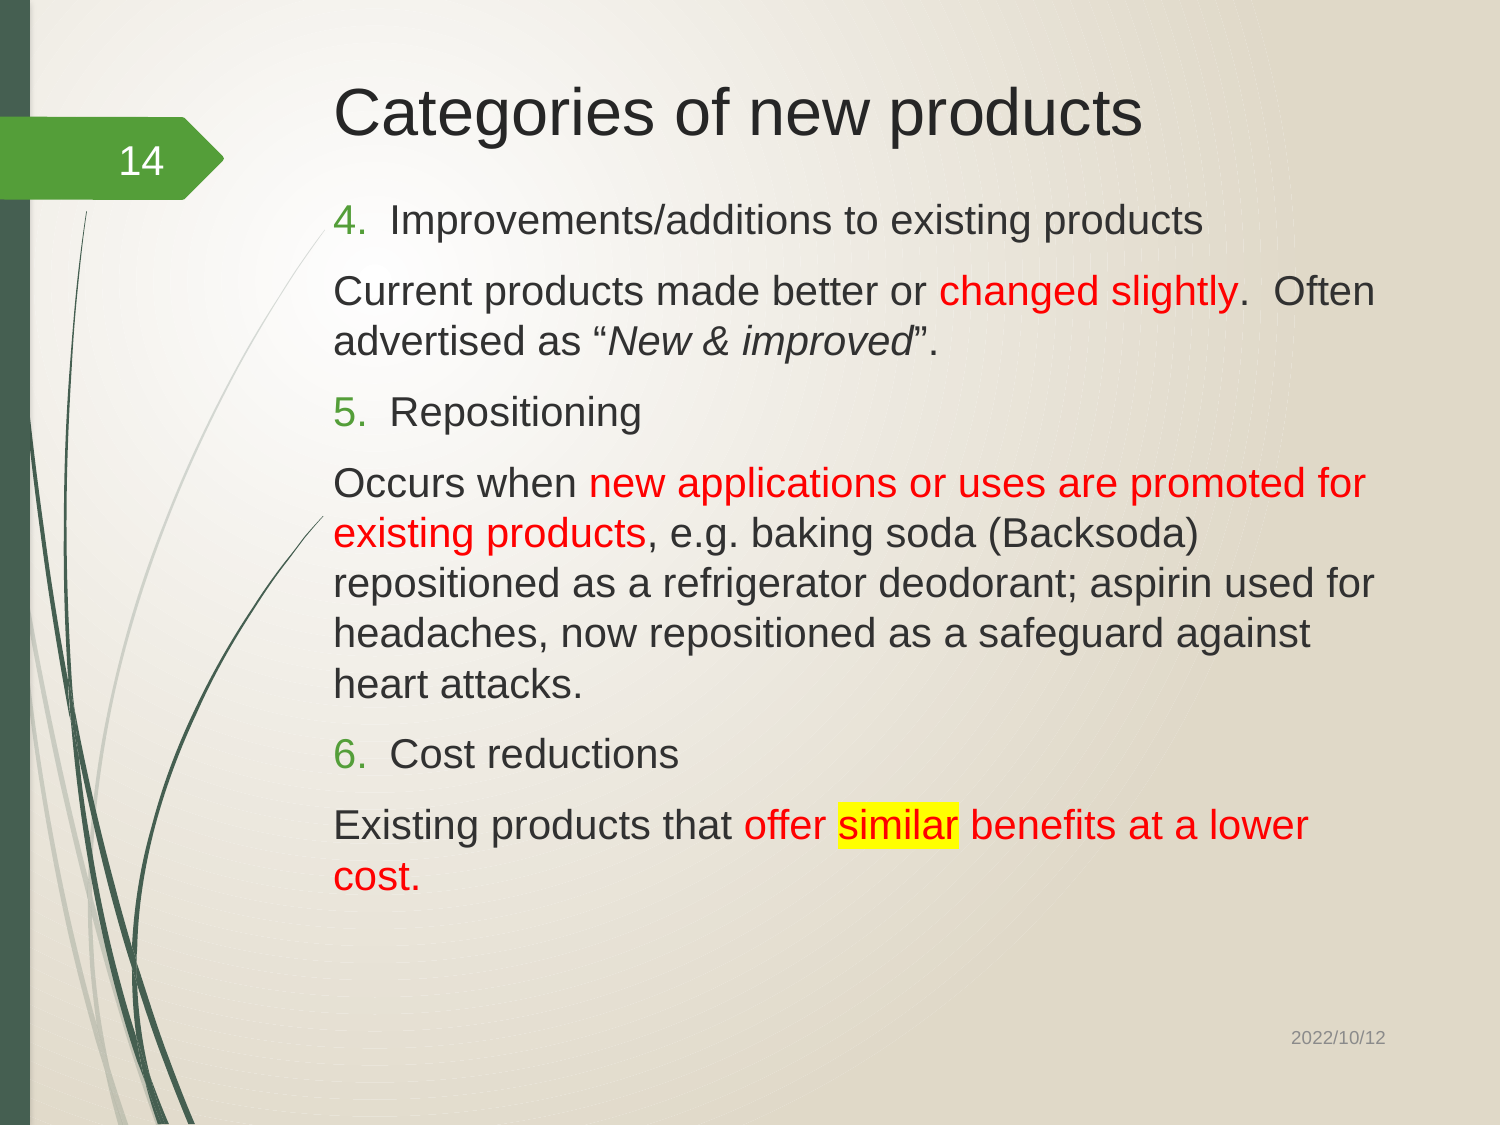

# Categories of new products
14
Improvements/additions to existing products
Current products made better or changed slightly.  Often advertised as “New & improved”.
Repositioning
Occurs when new applications or uses are promoted for existing products, e.g. baking soda (Backsoda) repositioned as a refrigerator deodorant; aspirin used for headaches, now repositioned as a safeguard against heart attacks.
Cost reductions
Existing products that offer similar benefits at a lower cost.
2022/10/12